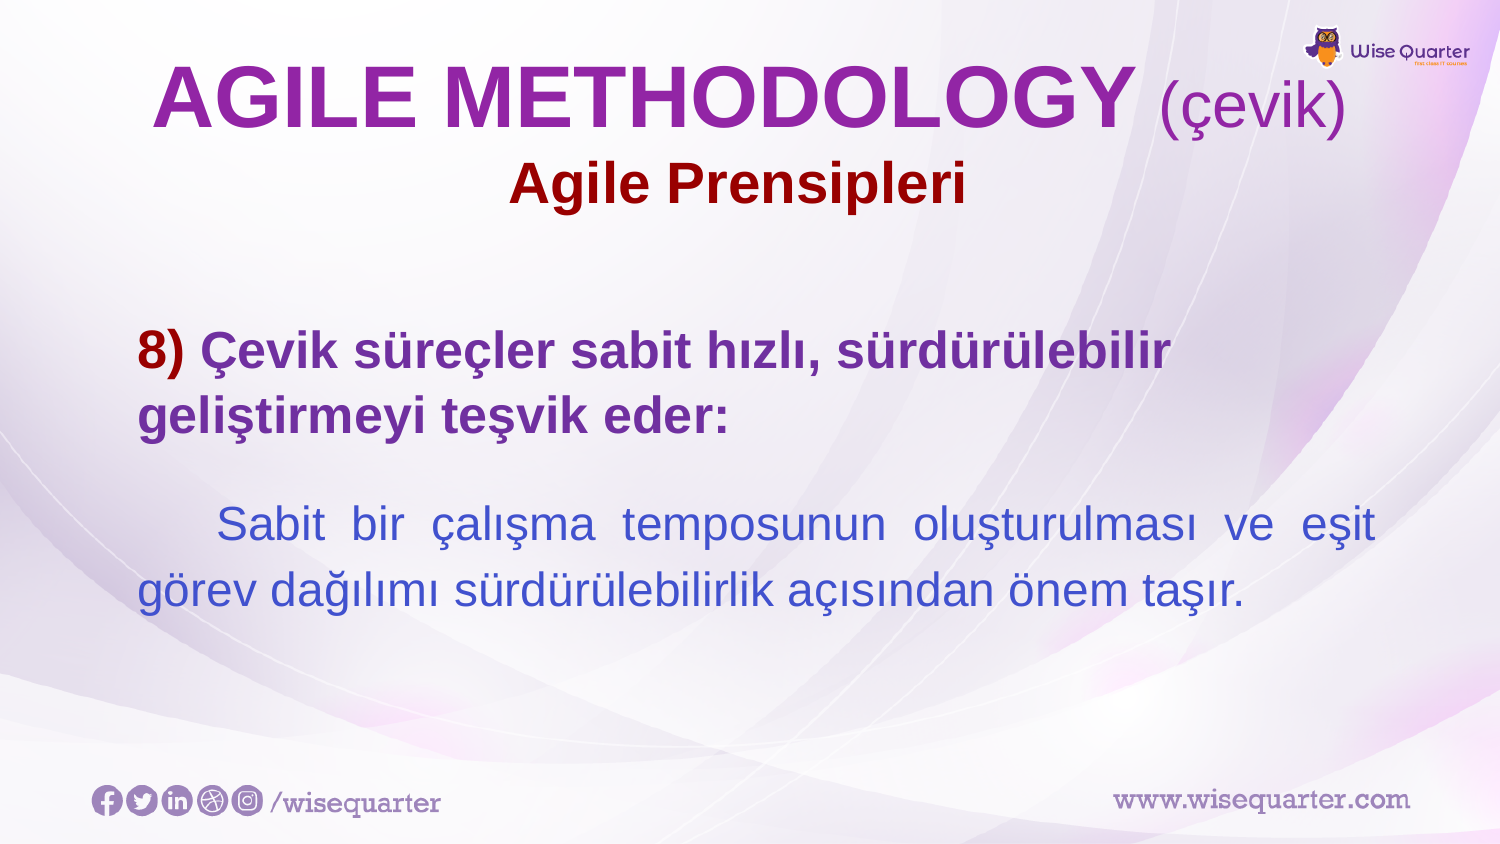

# AGILE METHODOLOGY (çevik)
Agile Prensipleri

8) Çevik süreçler sabit hızlı, sürdürülebilir geliştirmeyi teşvik eder:

   Sabit bir çalışma temposunun oluşturulması ve eşit görev dağılımı sürdürülebilirlik açısından önem taşır.